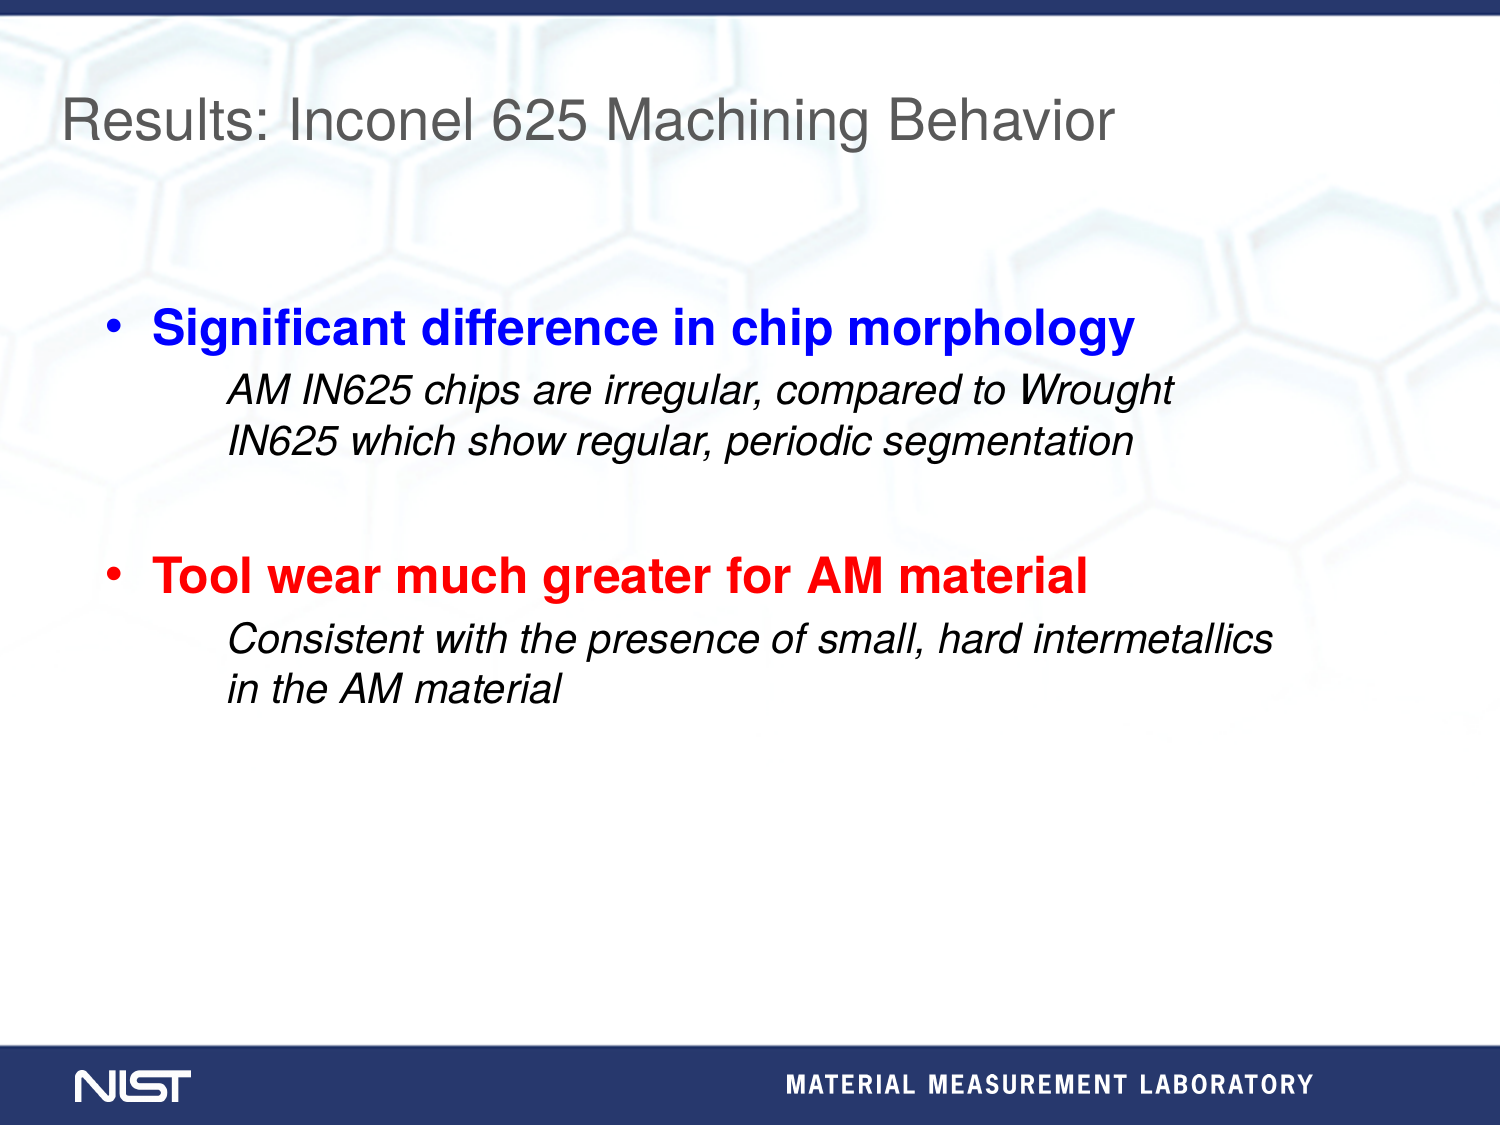

Results: Inconel 625 Machining Behavior
Significant difference in chip morphology
AM IN625 chips are irregular, compared to Wrought IN625 which show regular, periodic segmentation

Tool wear much greater for AM material
Consistent with the presence of small, hard intermetallics in the AM material